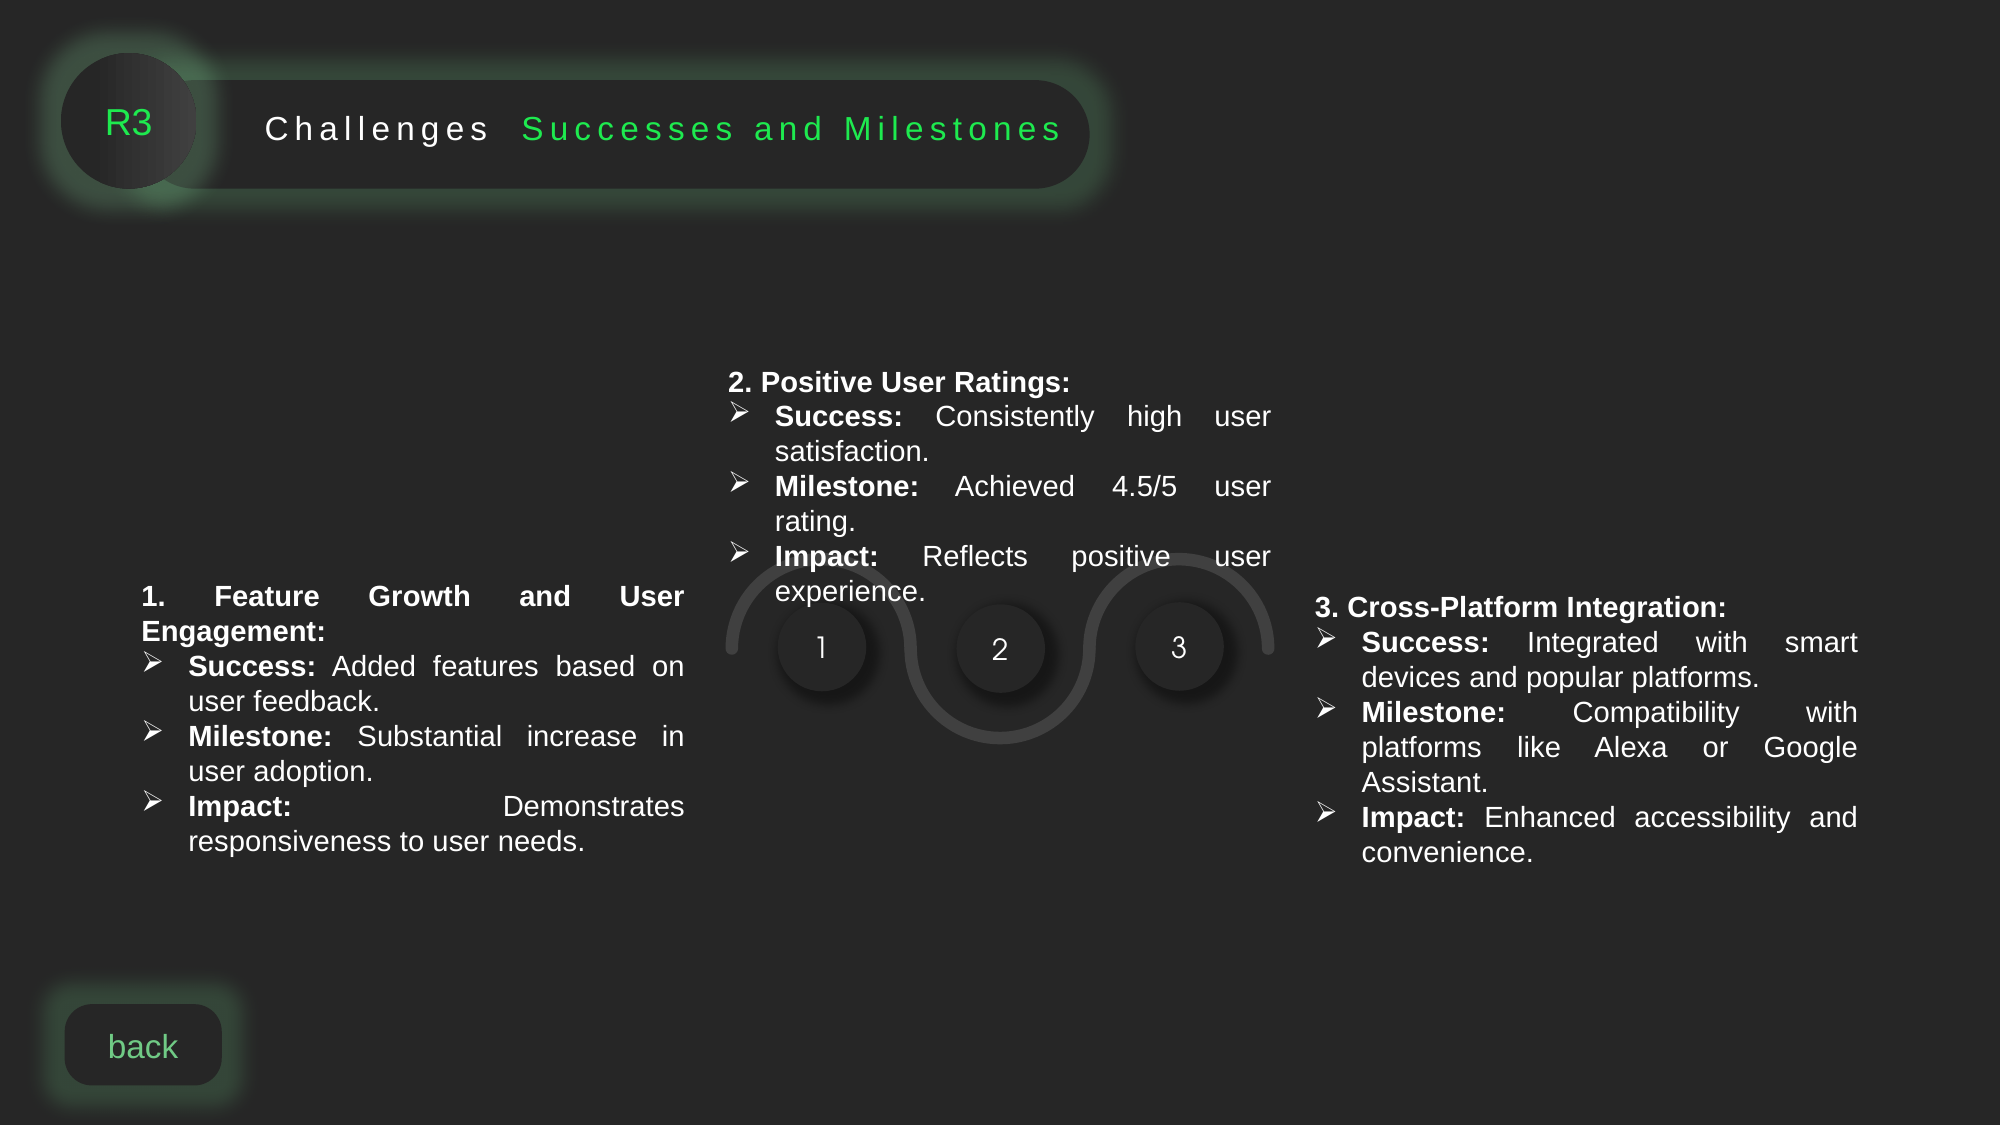

R3

Challenges
Successes and Milestones
2. Positive User Ratings:
Success: Consistently high user satisfaction.
Milestone: Achieved 4.5/5 user rating.
Impact: Reflects positive user experience.

1. Feature Growth and User Engagement:
Success: Added features based on user feedback.
Milestone: Substantial increase in user adoption.
Impact: Demonstrates responsiveness to user needs.

3. Cross-Platform Integration:
Success: Integrated with smart devices and popular platforms.
Milestone: Compatibility with platforms like Alexa or Google Assistant.
Impact: Enhanced accessibility and convenience.

3
1
2
back